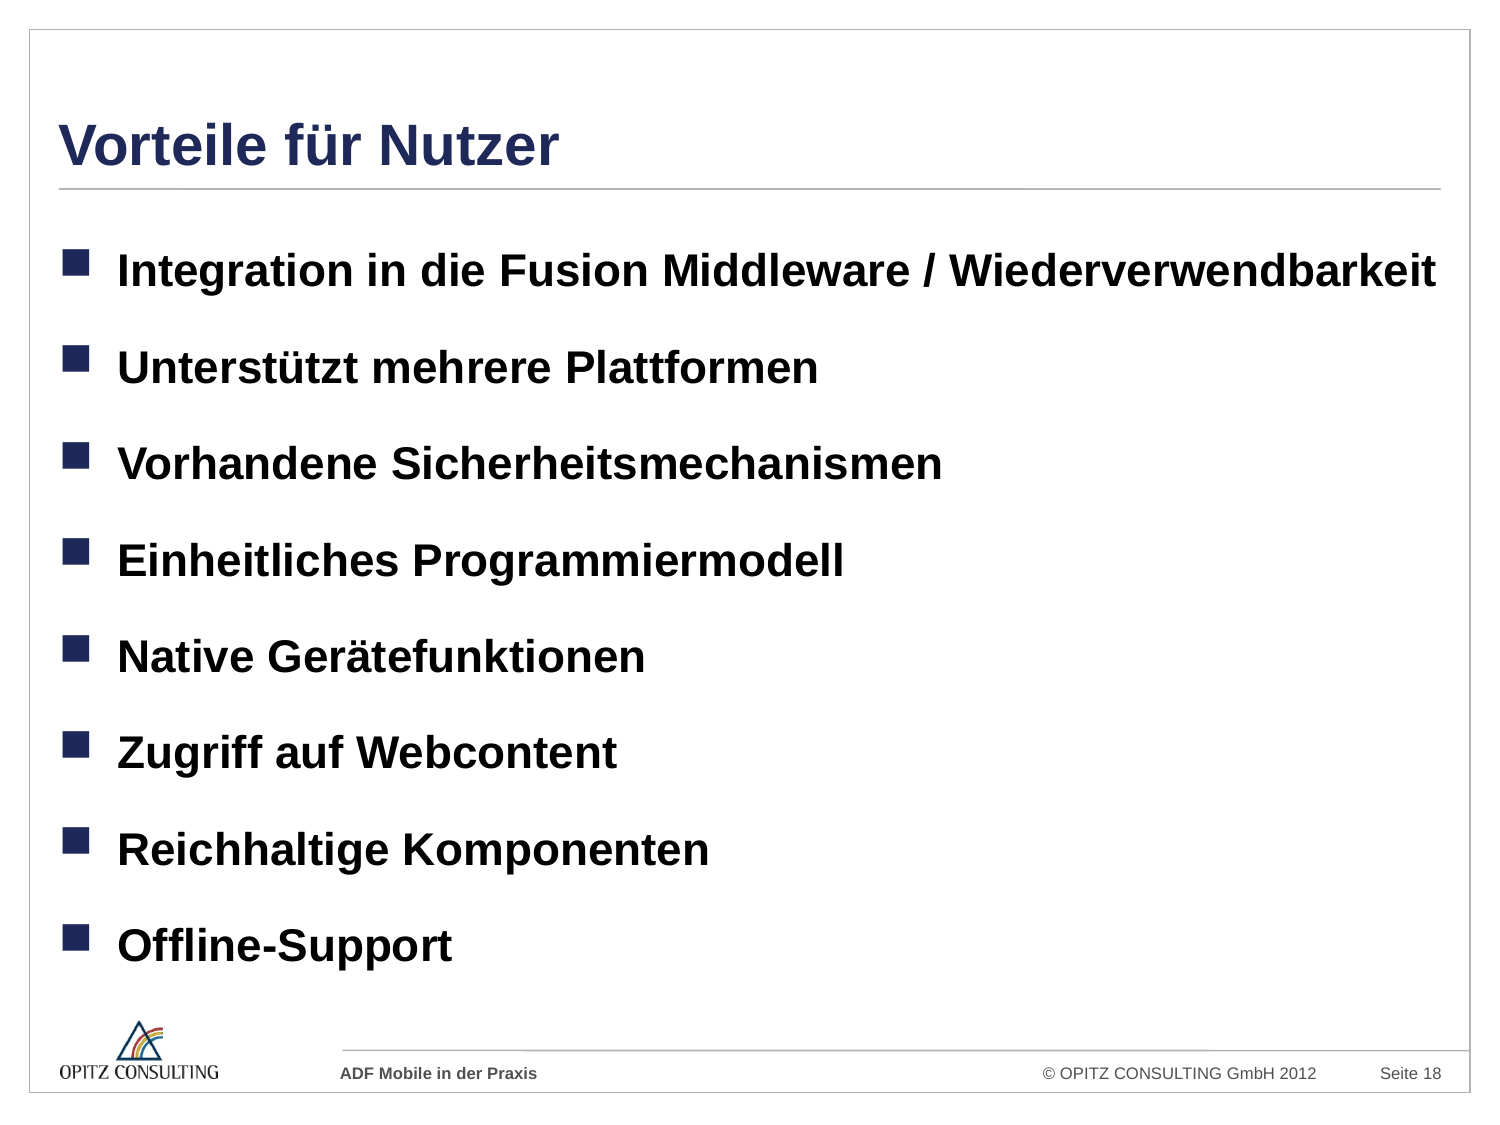

# Vorteile für Nutzer
Integration in die Fusion Middleware / Wiederverwendbarkeit
Unterstützt mehrere Plattformen
Vorhandene Sicherheitsmechanismen
Einheitliches Programmiermodell
Native Gerätefunktionen
Zugriff auf Webcontent
Reichhaltige Komponenten
Offline-Support